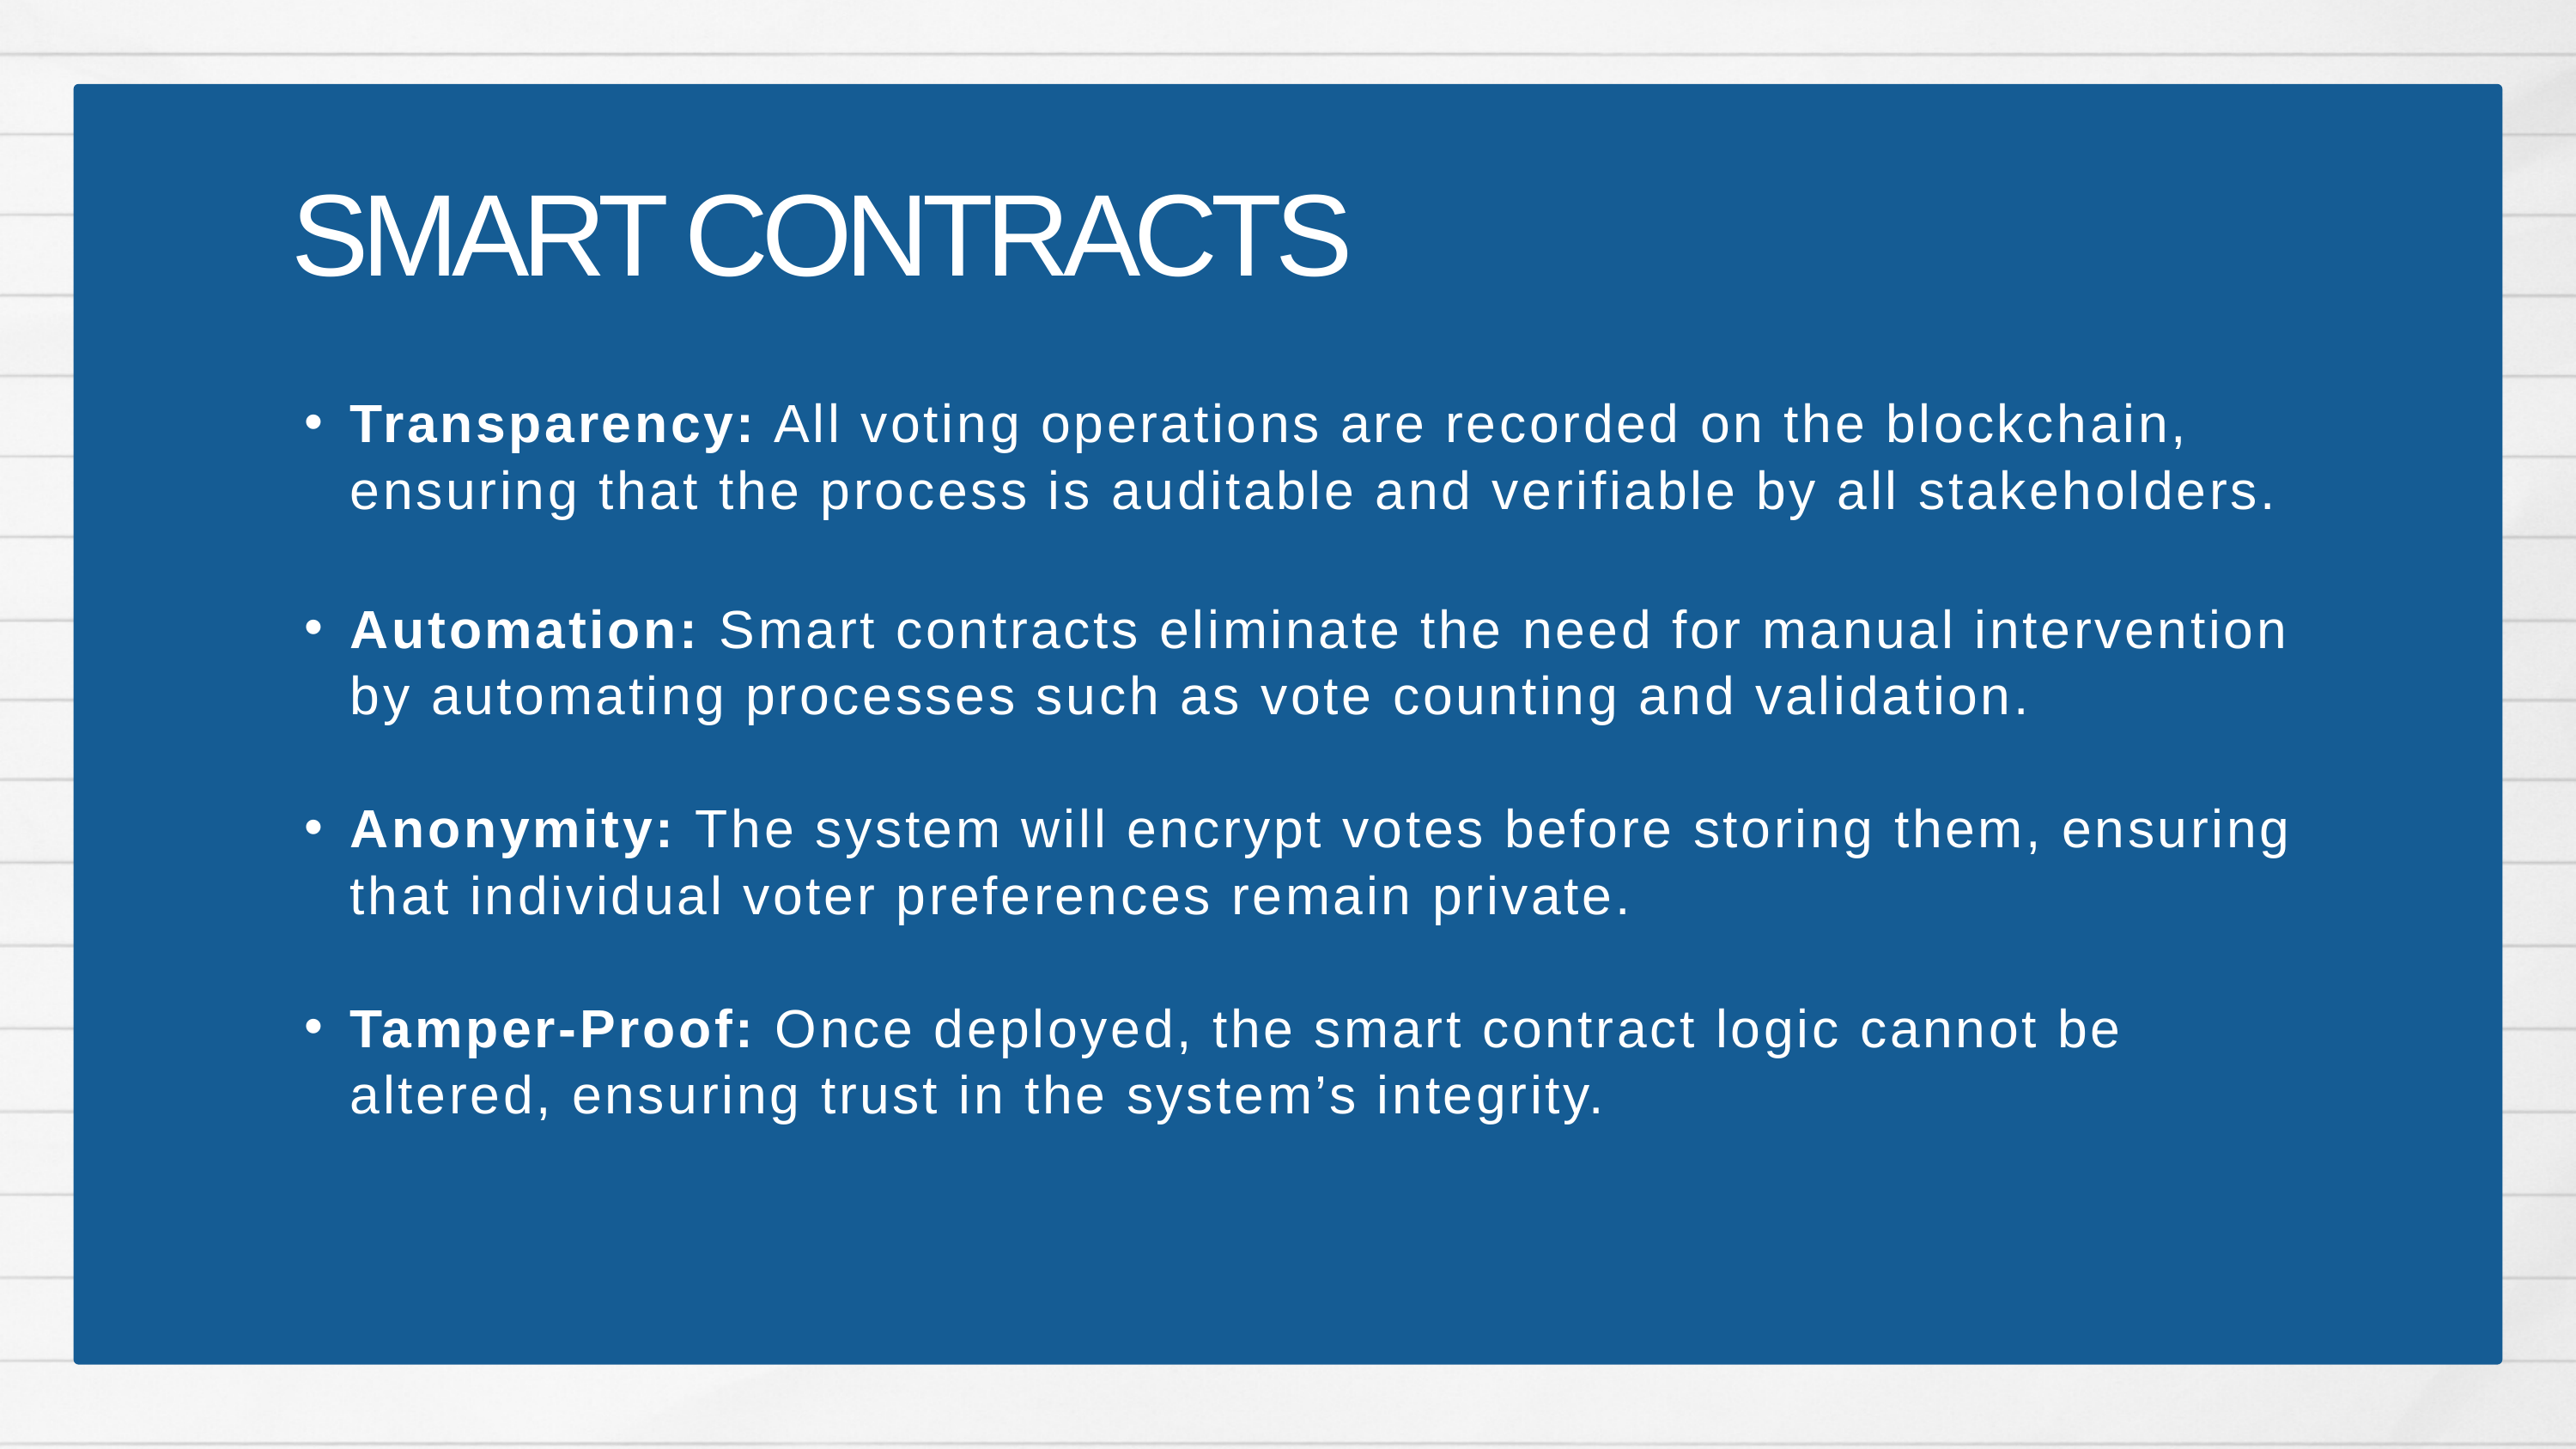

SMART CONTRACTS
Transparency: All voting operations are recorded on the blockchain, ensuring that the process is auditable and verifiable by all stakeholders.

Automation: Smart contracts eliminate the need for manual intervention by automating processes such as vote counting and validation.

Anonymity: The system will encrypt votes before storing them, ensuring that individual voter preferences remain private.

Tamper-Proof: Once deployed, the smart contract logic cannot be altered, ensuring trust in the system’s integrity.